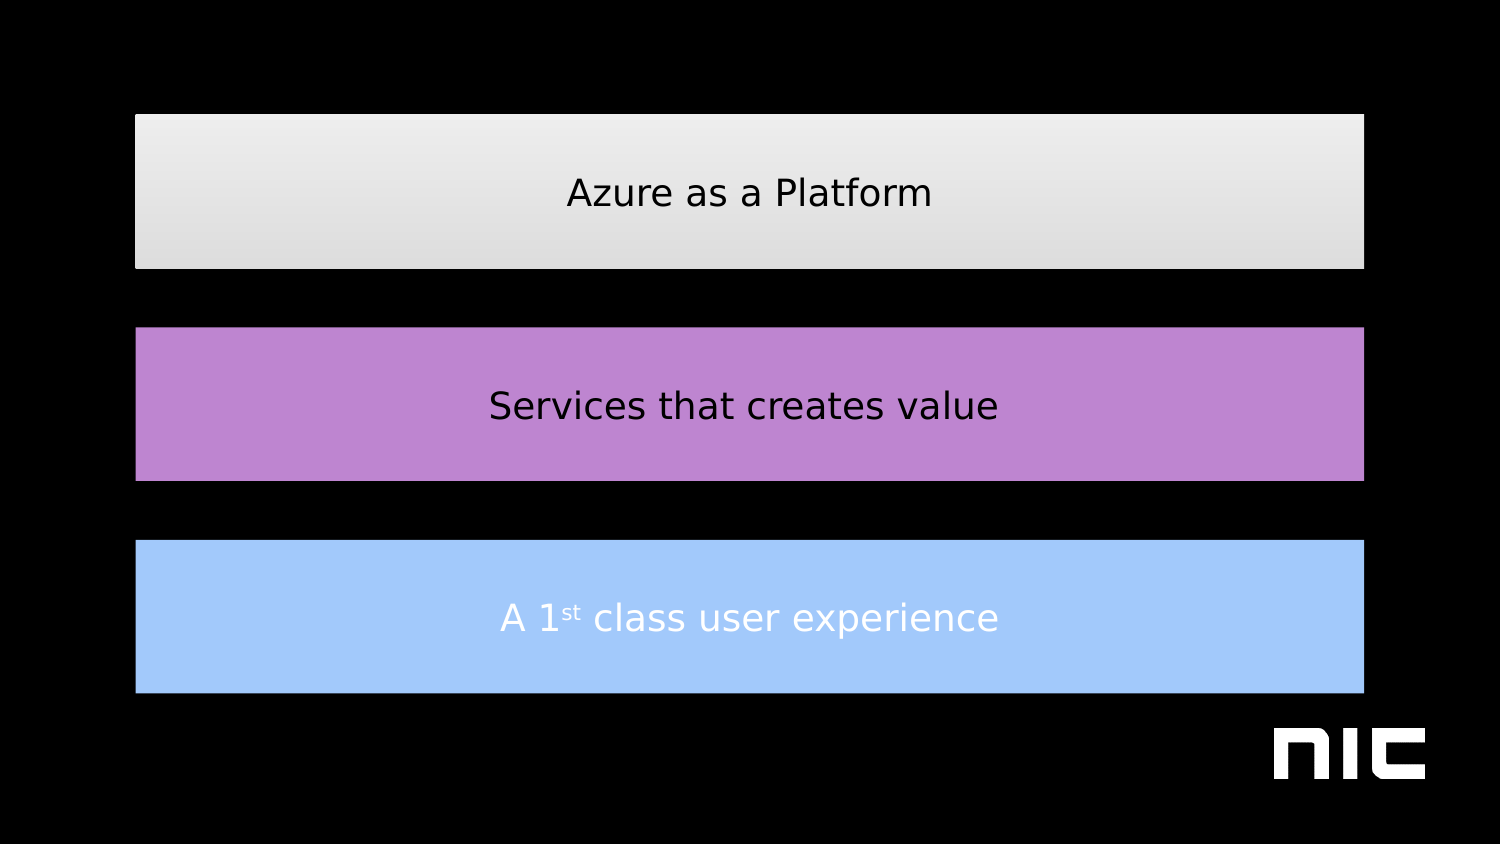

Azure as a Platform
Services that creates value
A 1st class user experience